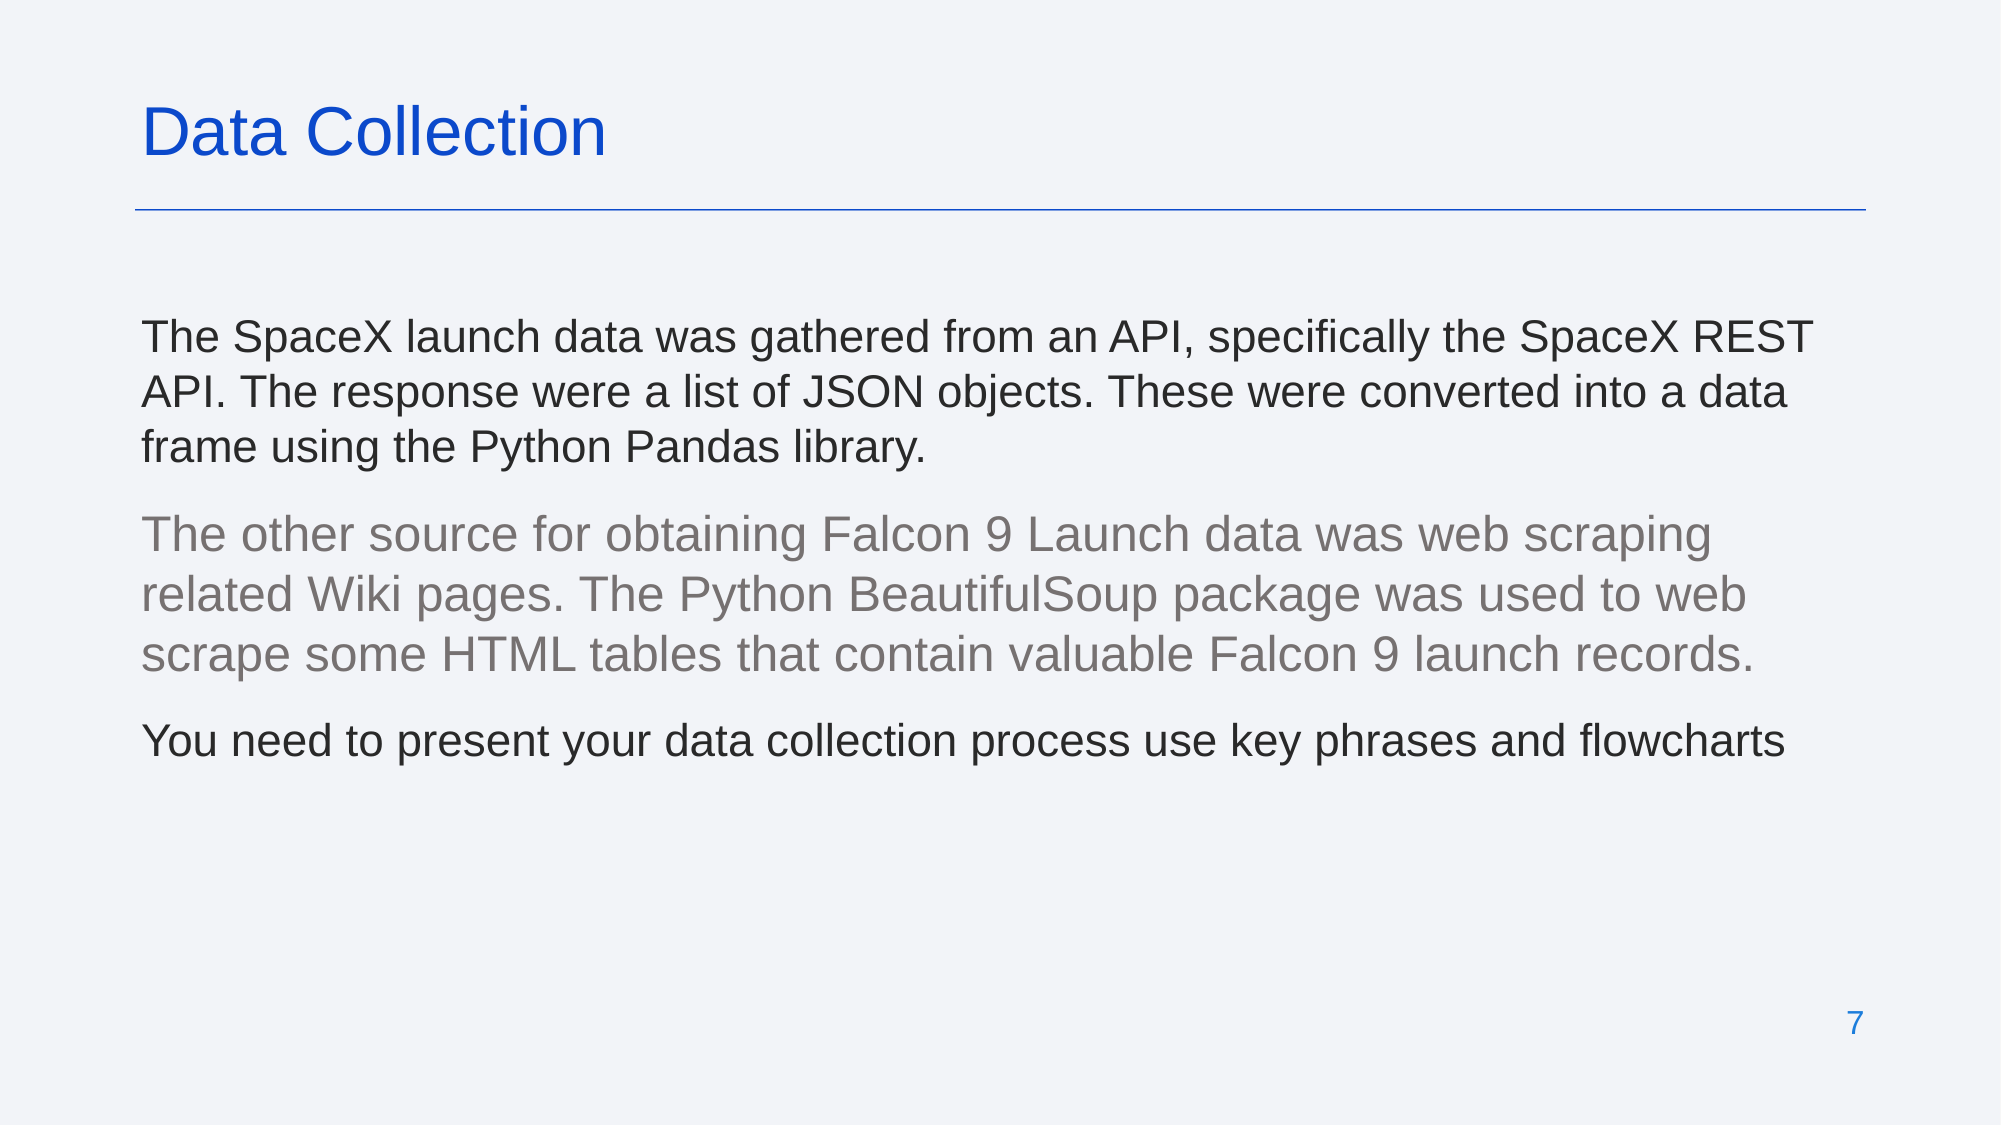

Data Collection
The SpaceX launch data was gathered from an API, specifically the SpaceX REST API. The response were a list of JSON objects. These were converted into a data frame using the Python Pandas library.
The other source for obtaining Falcon 9 Launch data was web scraping related Wiki pages. The Python BeautifulSoup package was used to web scrape some HTML tables that contain valuable Falcon 9 launch records.
You need to present your data collection process use key phrases and flowcharts

7